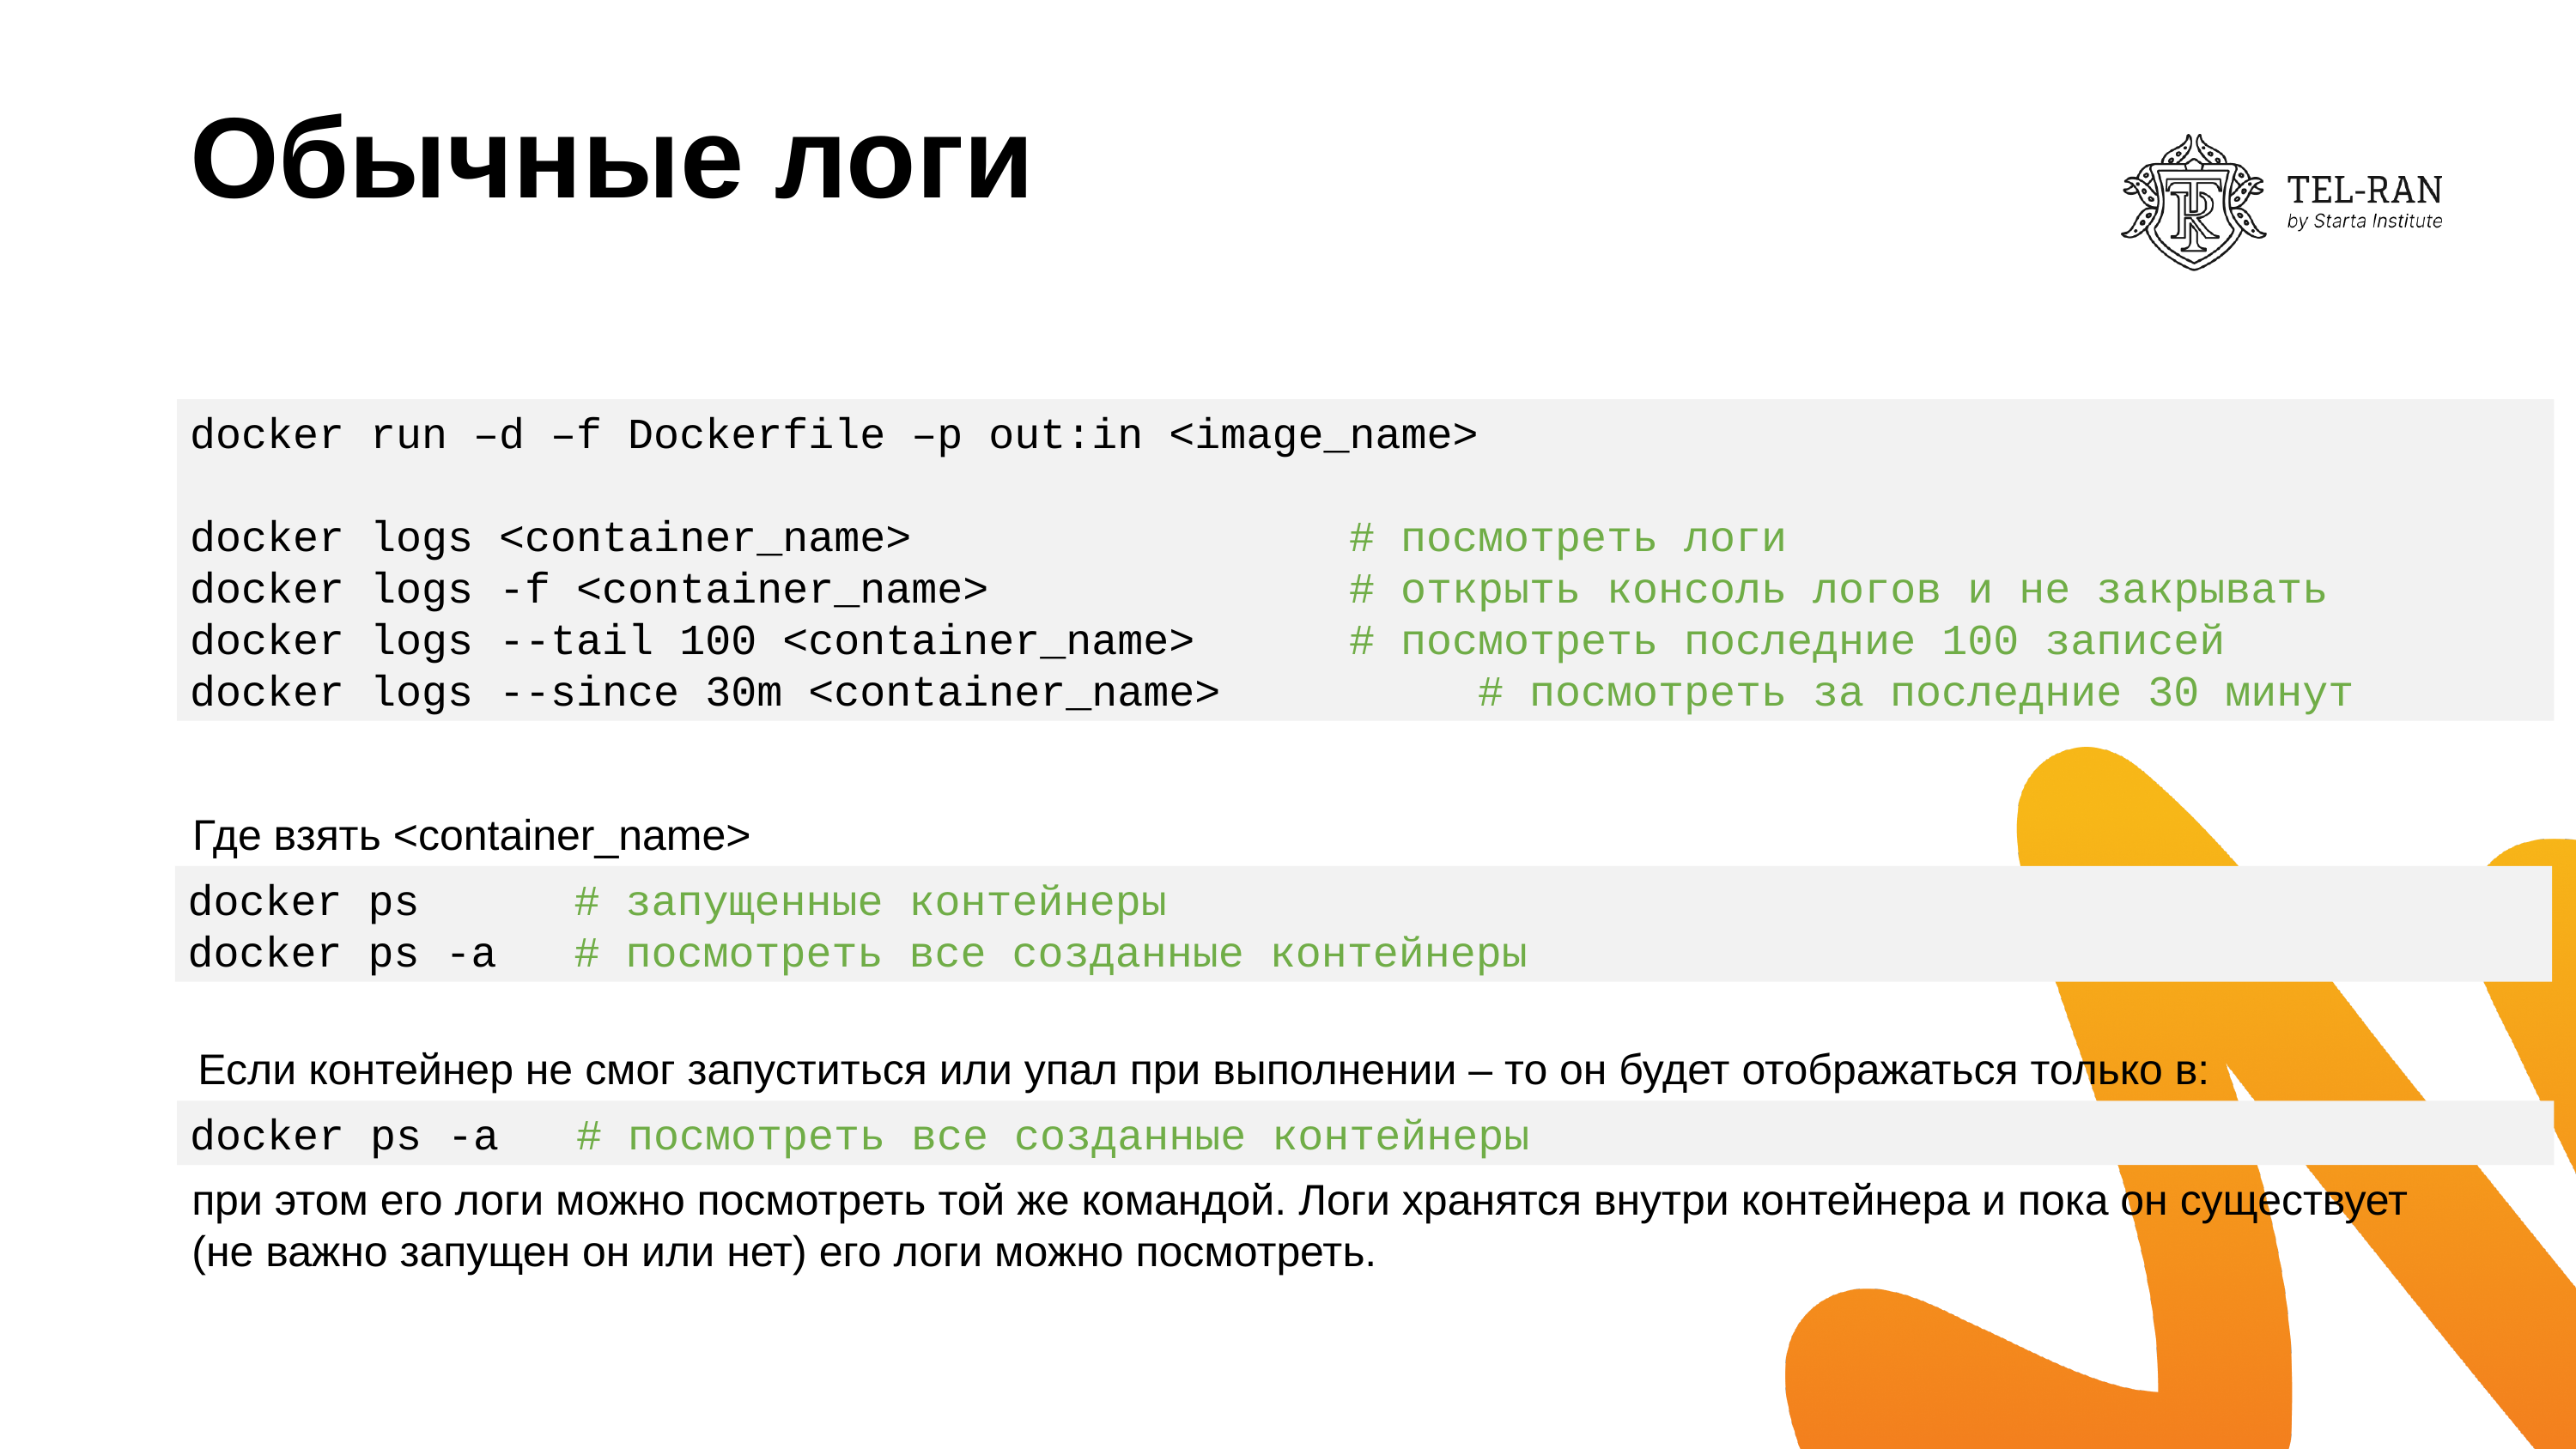

# Обычные логи
docker run –d –f Dockerfile –p out:in <image_name>

docker logs <container_name>				# посмотреть логи
docker logs -f <container_name>			# открыть консоль логов и не закрывать
docker logs --tail 100 <container_name>		# посмотреть последние 100 записей
docker logs --since 30m <container_name>		# посмотреть за последние 30 минут
Где взять <container_name>
docker ps		# запущенные контейнеры
docker ps -a	# посмотреть все созданные контейнеры
Если контейнер не смог запуститься или упал при выполнении – то он будет отображаться только в:
docker ps -a	# посмотреть все созданные контейнеры
при этом его логи можно посмотреть той же командой. Логи хранятся внутри контейнера и пока он существует
(не важно запущен он или нет) его логи можно посмотреть.